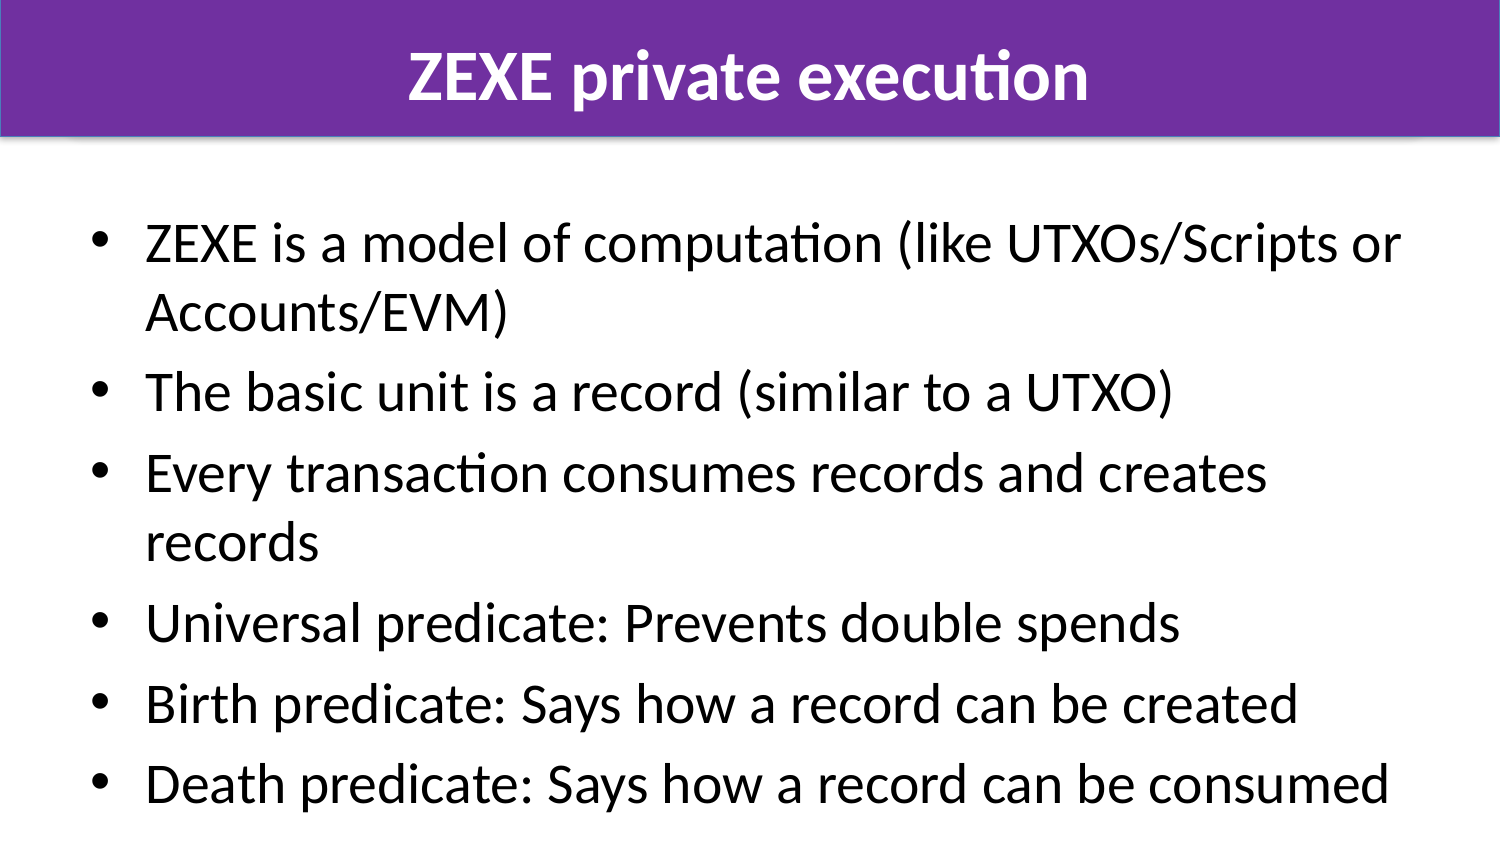

# ZEXE private execution
ZEXE is a model of computation (like UTXOs/Scripts or Accounts/EVM)
The basic unit is a record (similar to a UTXO)
Every transaction consumes records and creates records
Universal predicate: Prevents double spends
Birth predicate: Says how a record can be created
Death predicate: Says how a record can be consumed